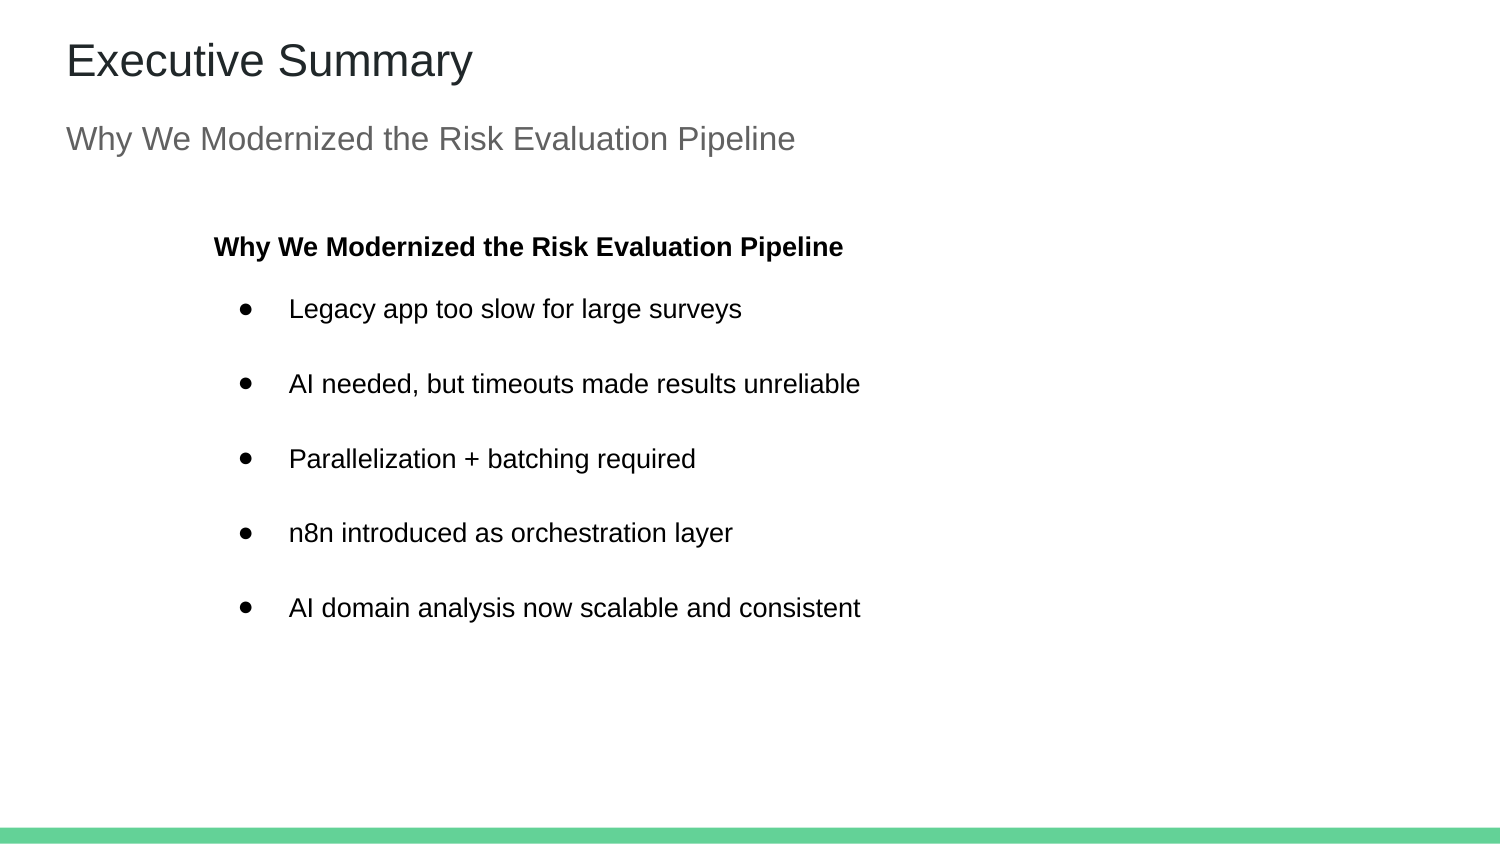

# Executive Summary
Why We Modernized the Risk Evaluation Pipeline
Why We Modernized the Risk Evaluation Pipeline
Legacy app too slow for large surveys
AI needed, but timeouts made results unreliable
Parallelization + batching required
n8n introduced as orchestration layer
AI domain analysis now scalable and consistent